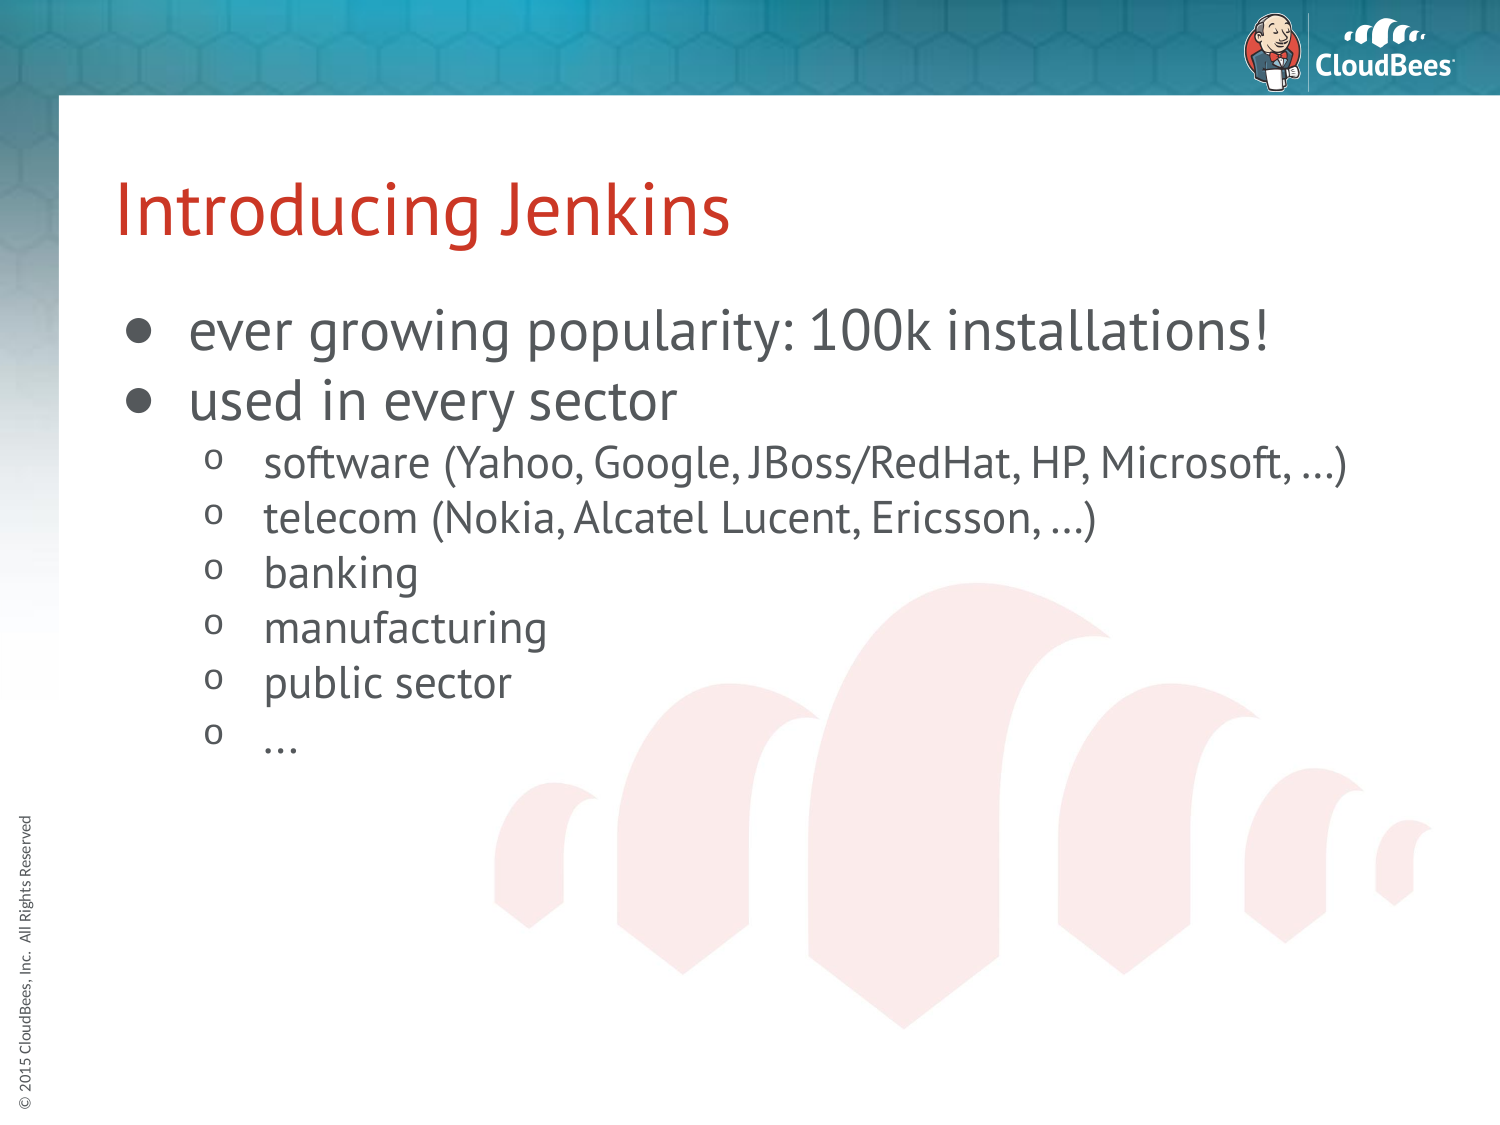

# Introducing Jenkins
ever growing popularity: 100k installations!
used in every sector
software (Yahoo, Google, JBoss/RedHat, HP, Microsoft, …)
telecom (Nokia, Alcatel Lucent, Ericsson, …)
banking
manufacturing
public sector
...